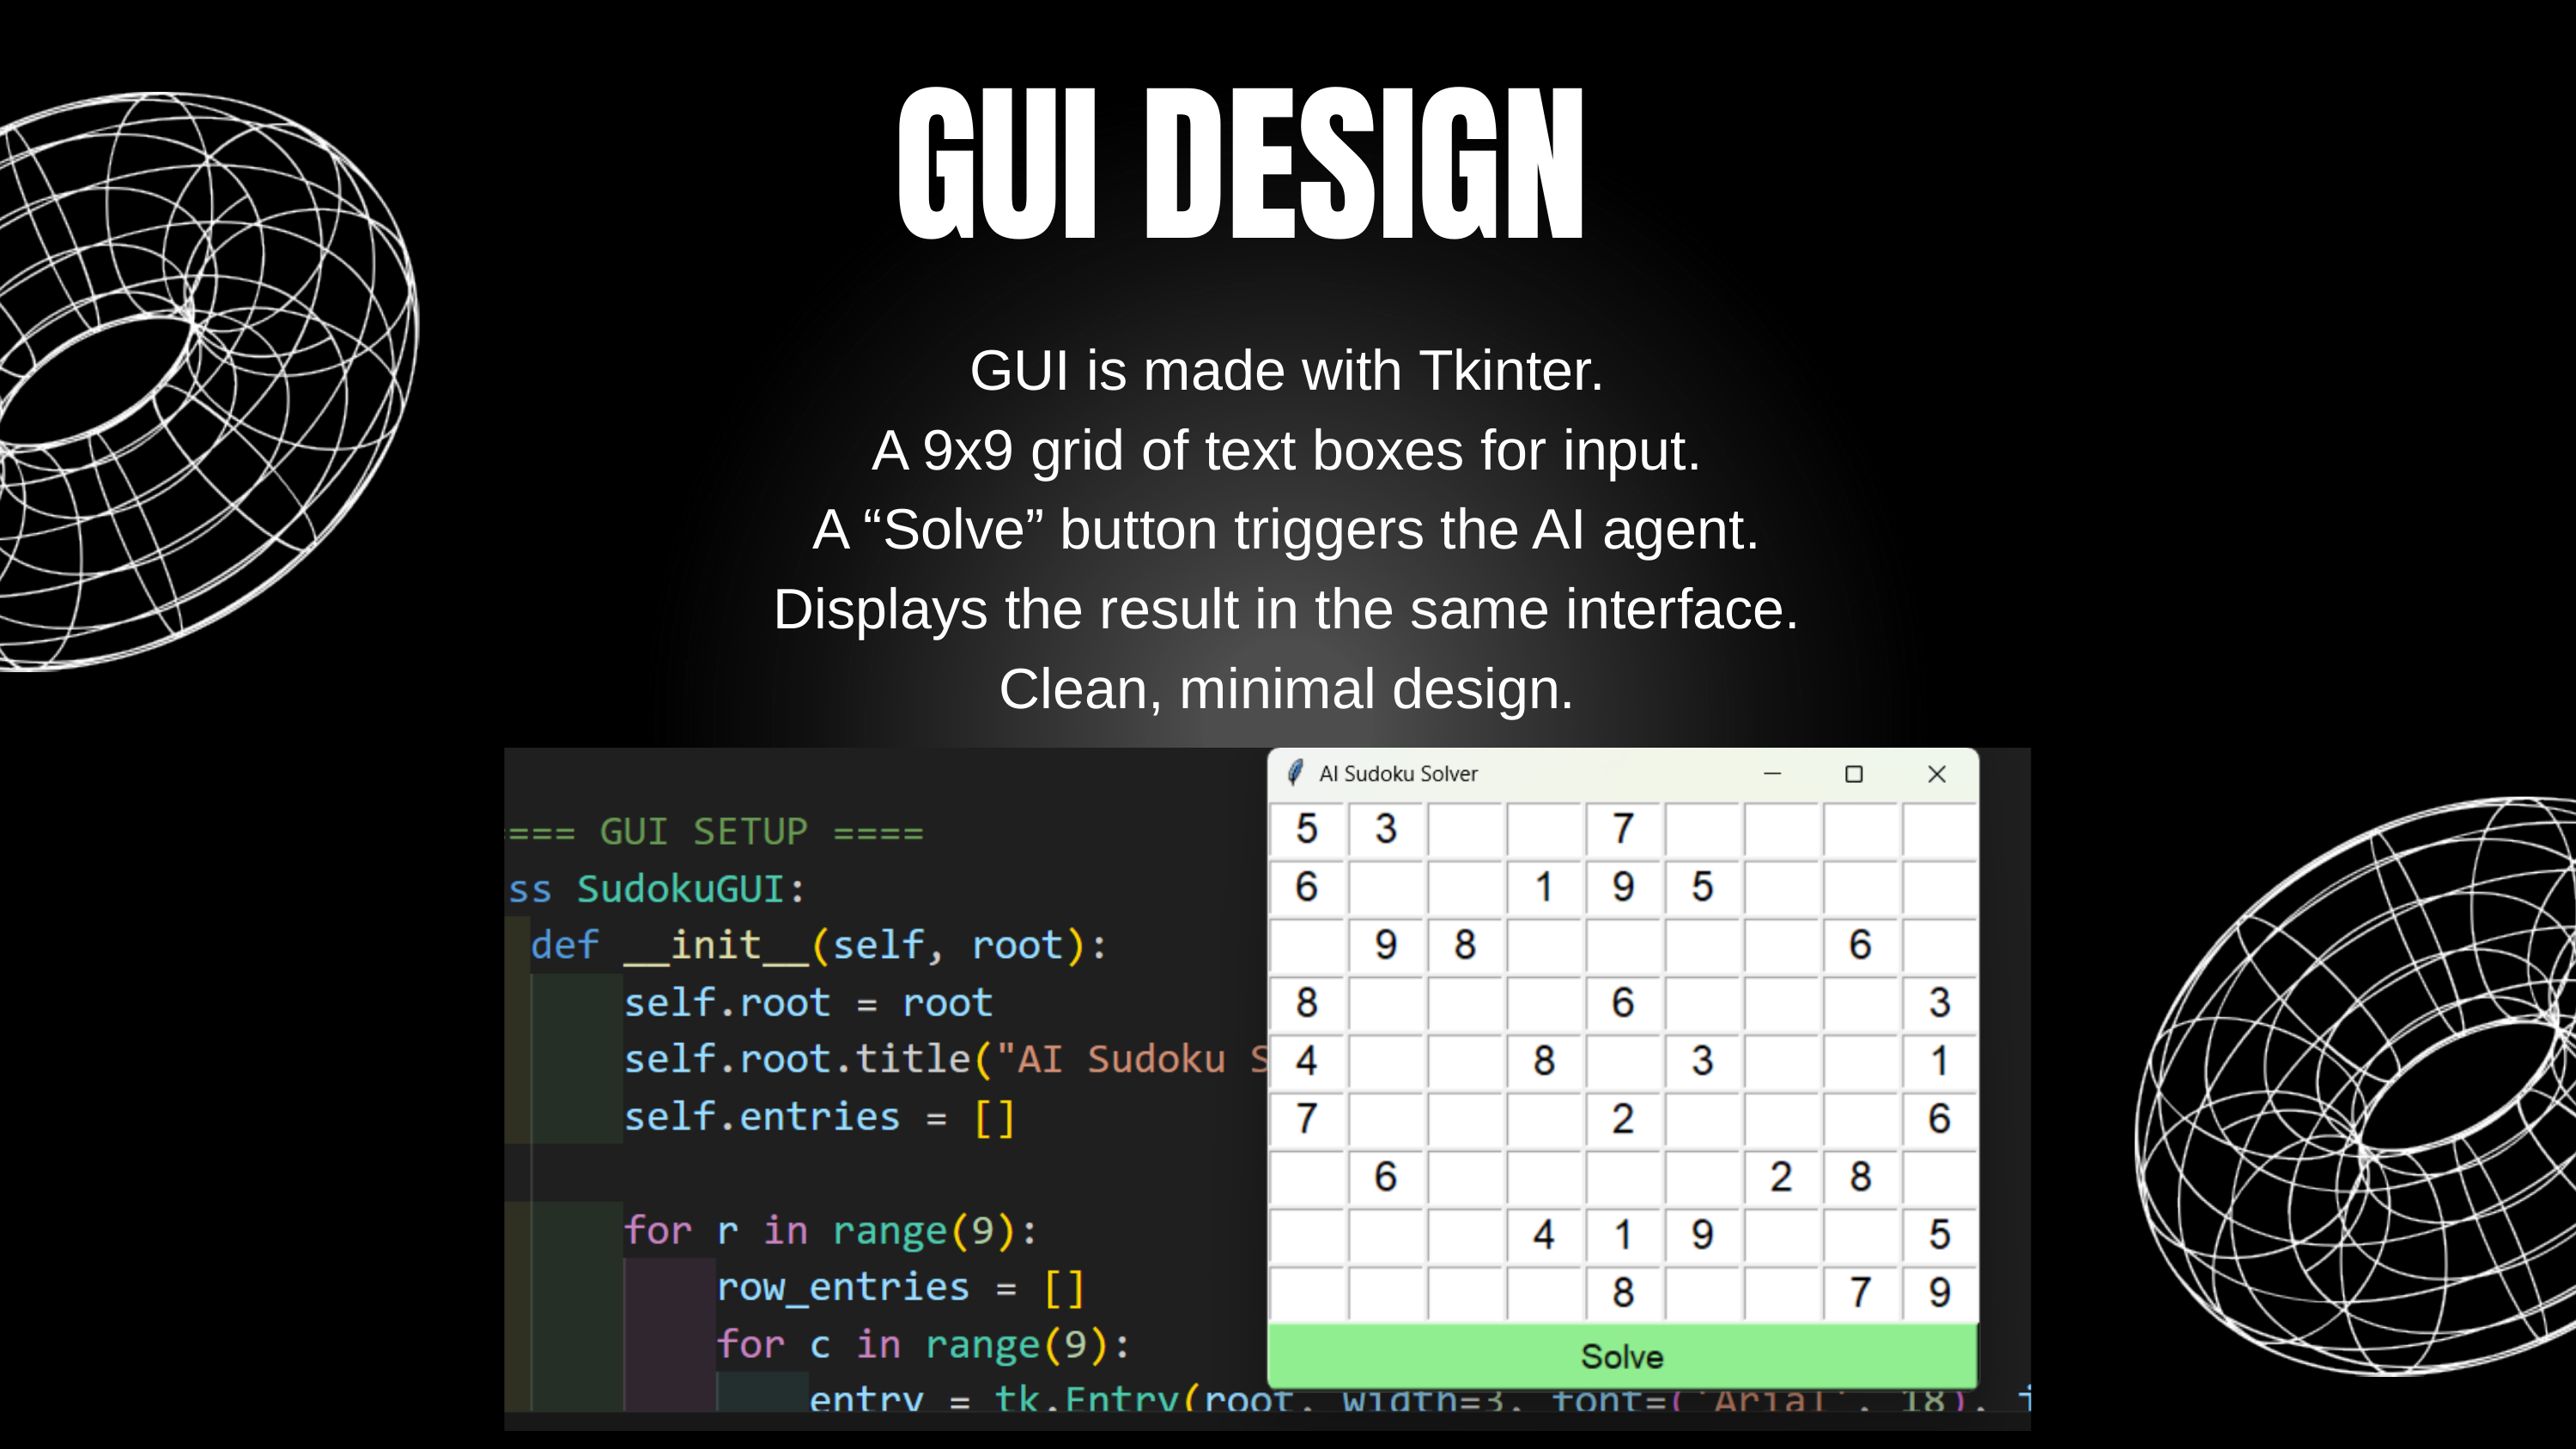

GUI DESIGN

GUI is made with Tkinter.
A 9x9 grid of text boxes for input.
A “Solve” button triggers the AI agent.
Displays the result in the same interface.
Clean, minimal design.